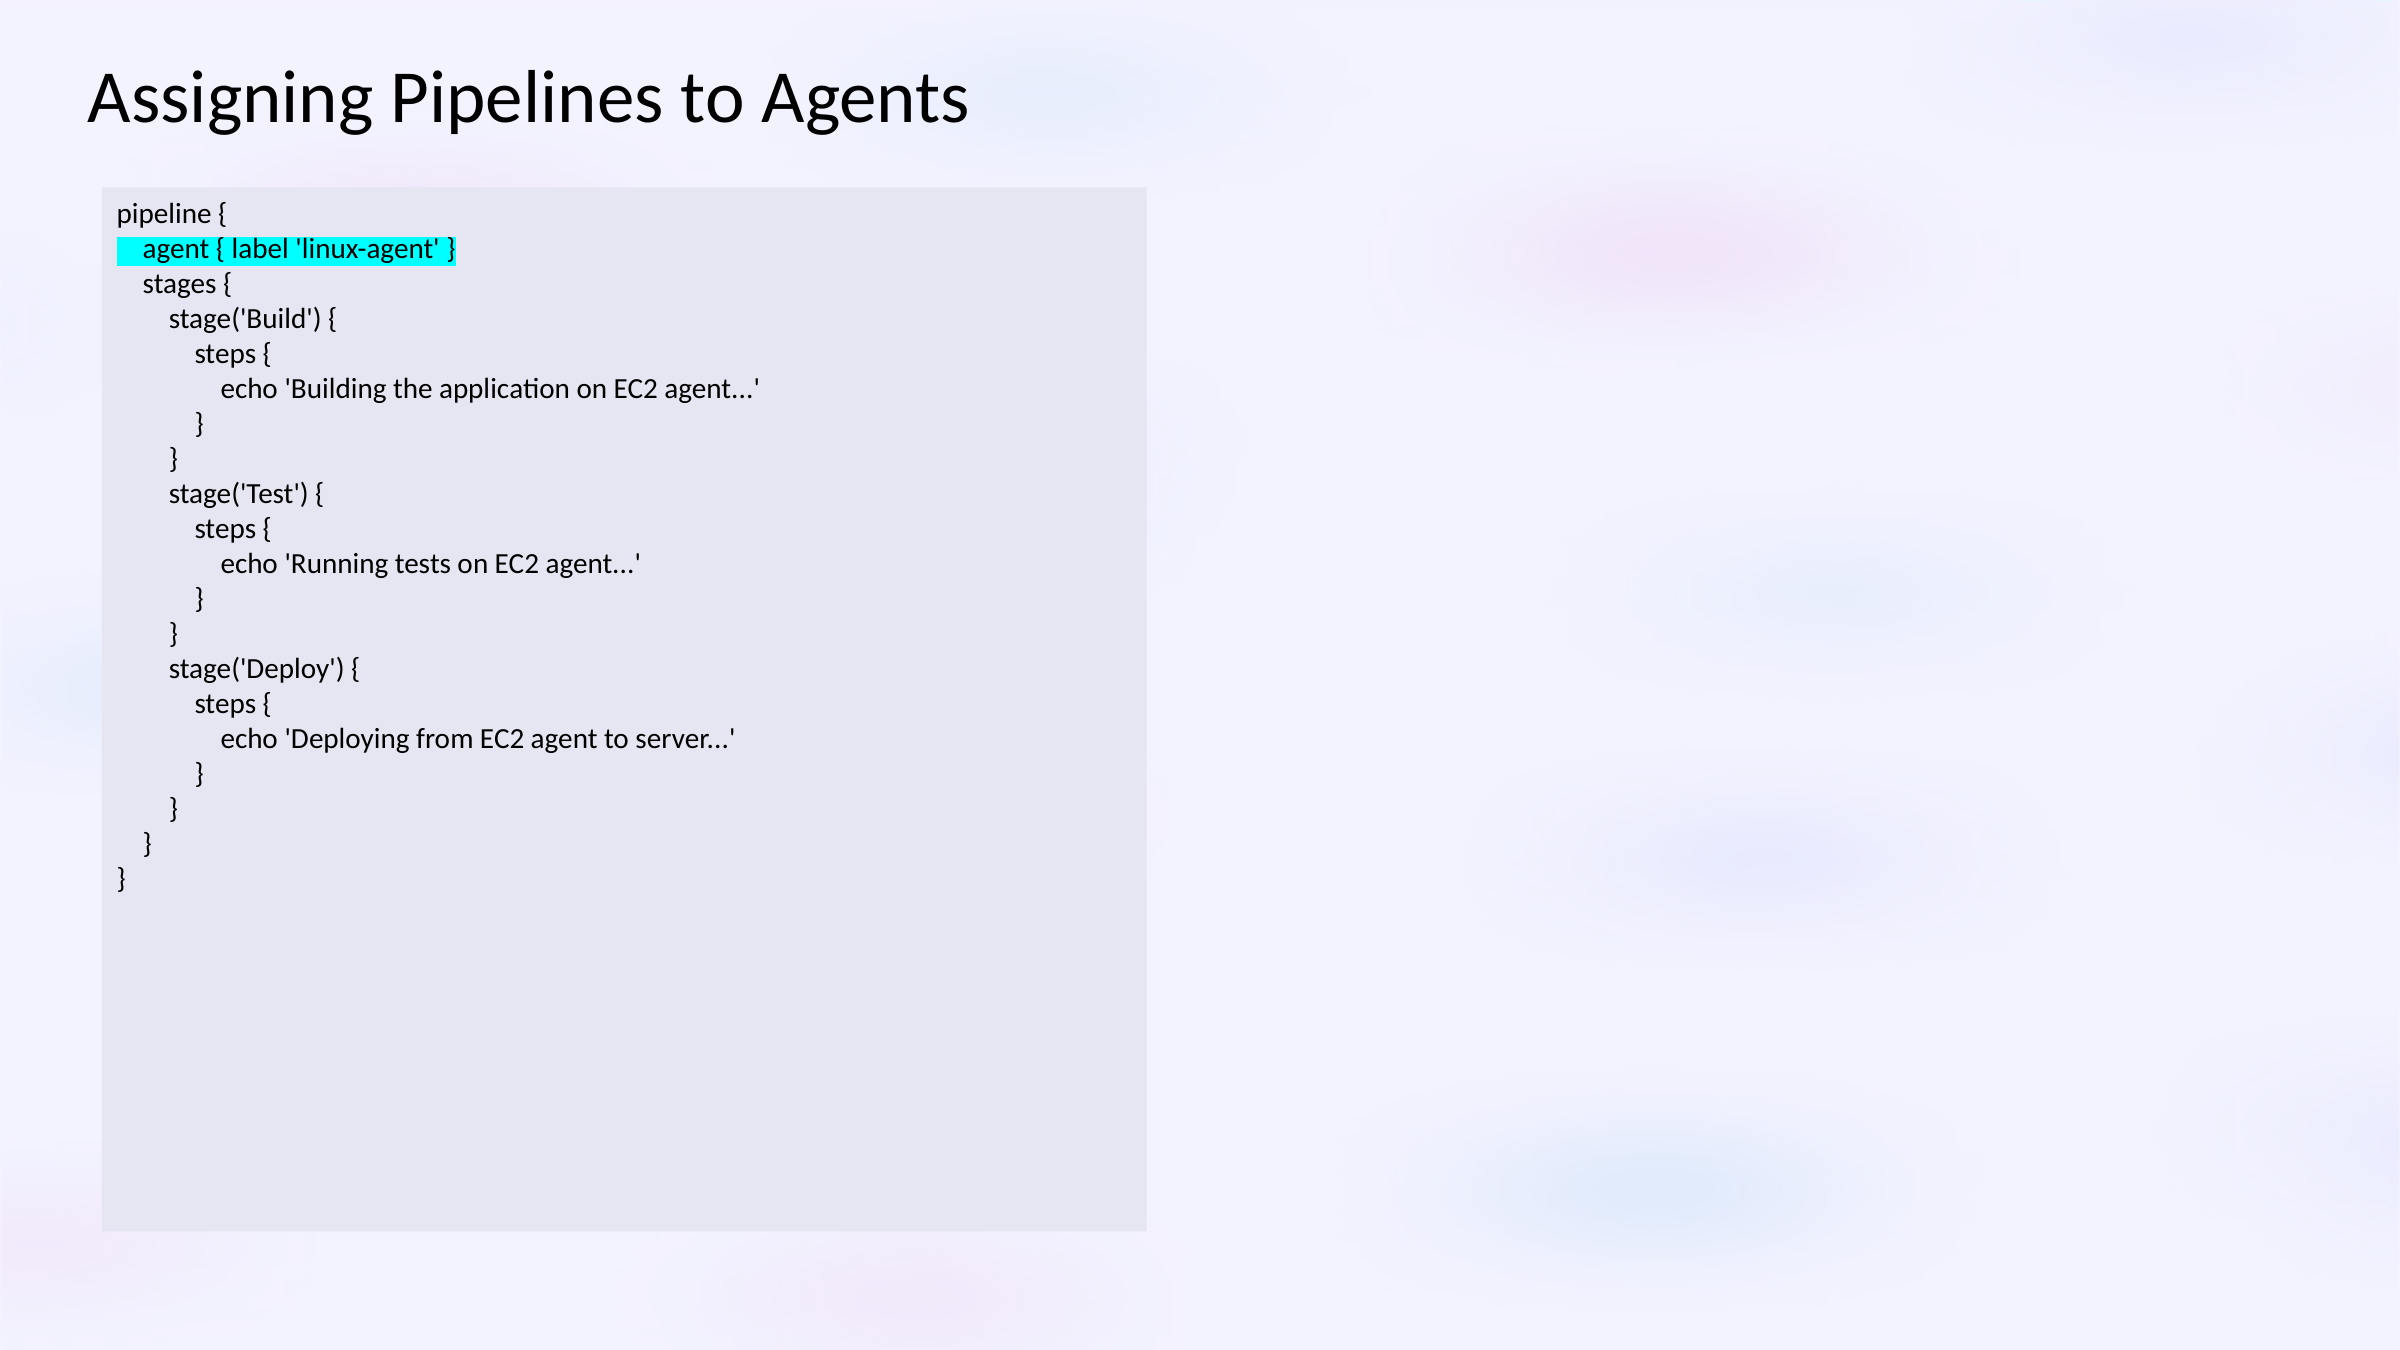

Assigning Pipelines to Agents
pipeline {
    agent { label 'linux-agent' }
    stages {
        stage('Build') {
            steps {
                echo 'Building the application on EC2 agent...'
            }
        }
        stage('Test') {
            steps {
                echo 'Running tests on EC2 agent...'
            }
        }
        stage('Deploy') {
            steps {
                echo 'Deploying from EC2 agent to server...'
            }
        }
    }
}